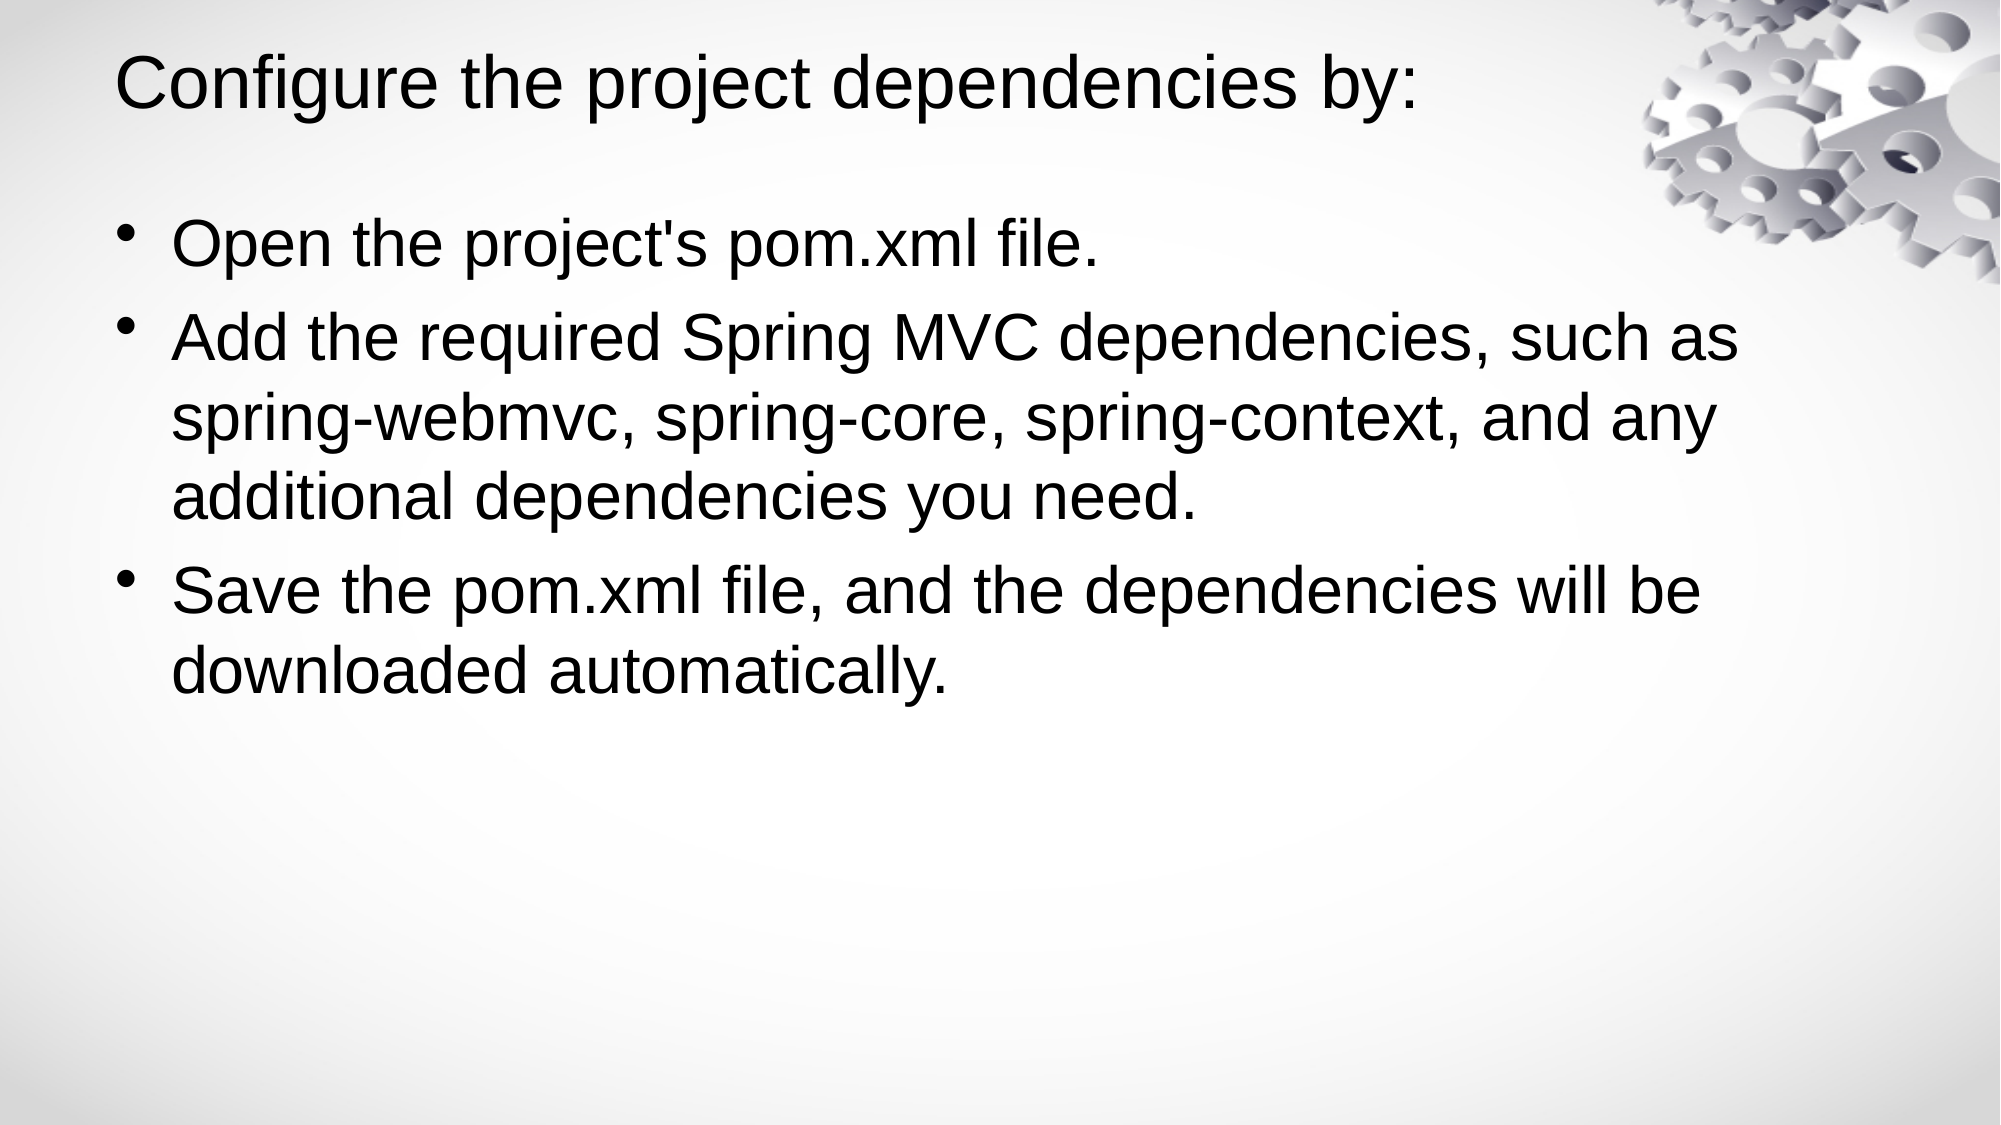

# Configure the project dependencies by:
Open the project's pom.xml file.
Add the required Spring MVC dependencies, such as spring-webmvc, spring-core, spring-context, and any additional dependencies you need.
Save the pom.xml file, and the dependencies will be downloaded automatically.